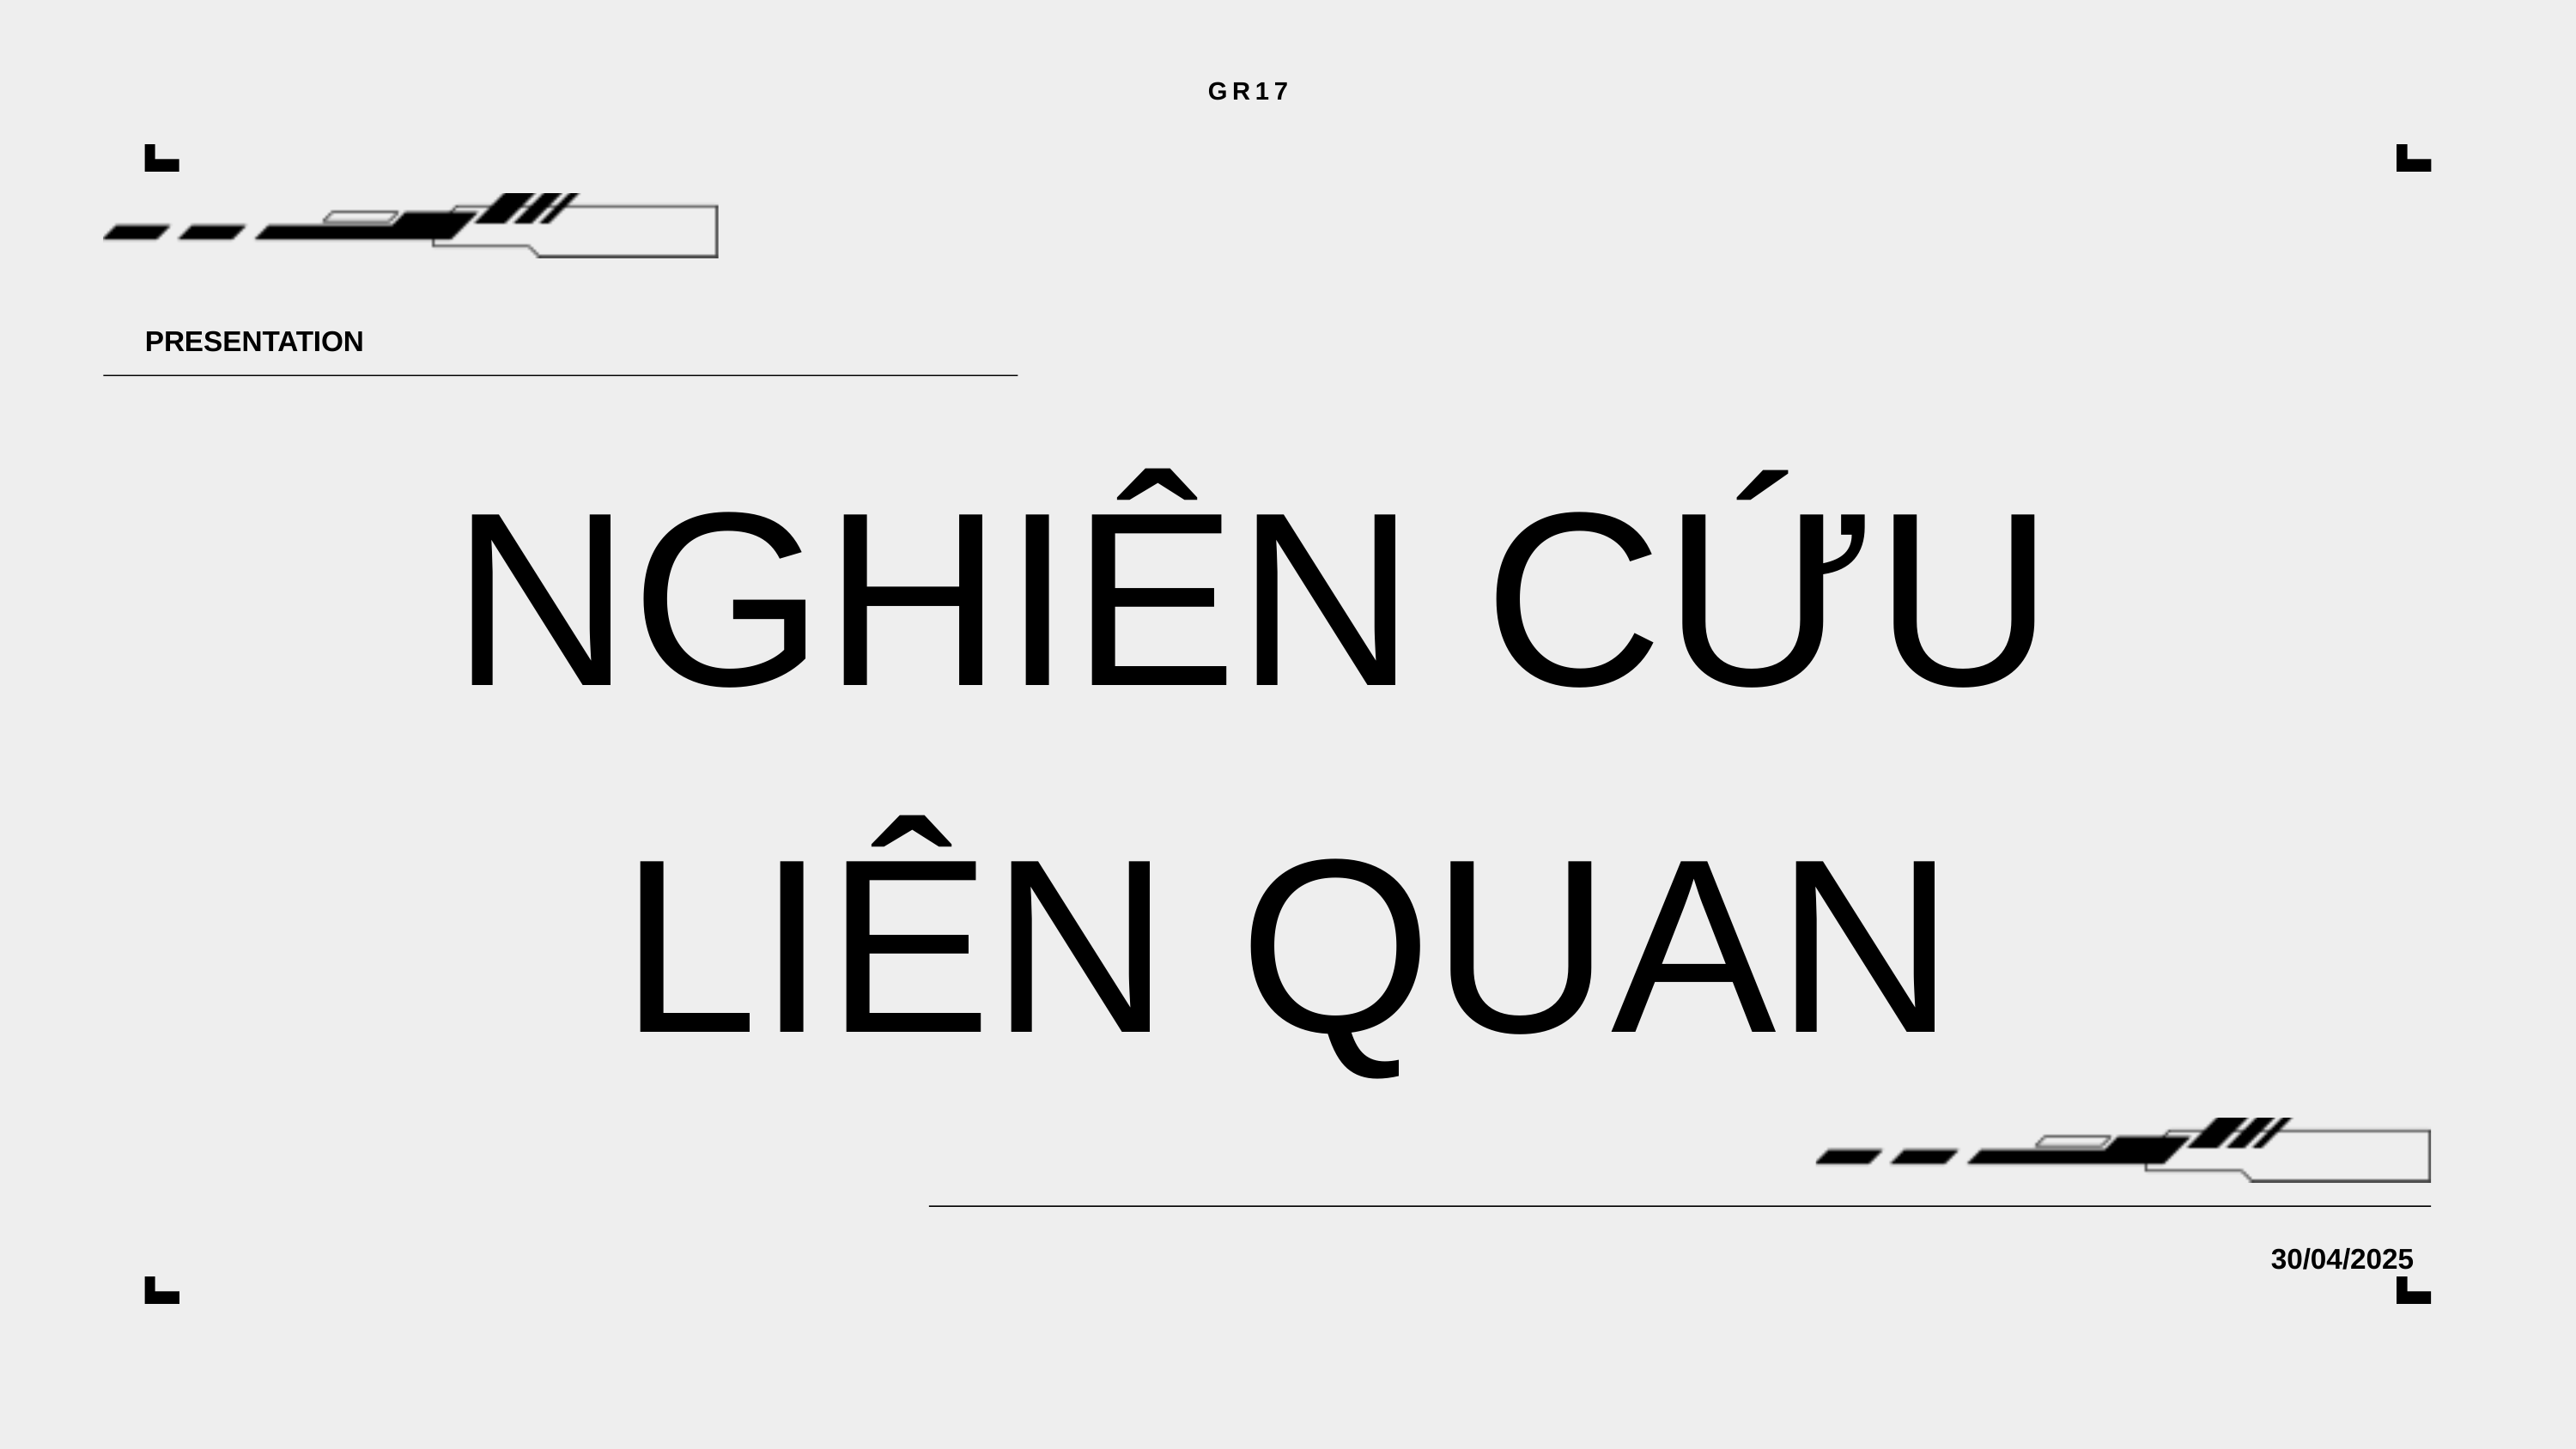

GR17

PRESENTATION

NGHIÊN CỨU
LIÊN QUAN

30/04/2025